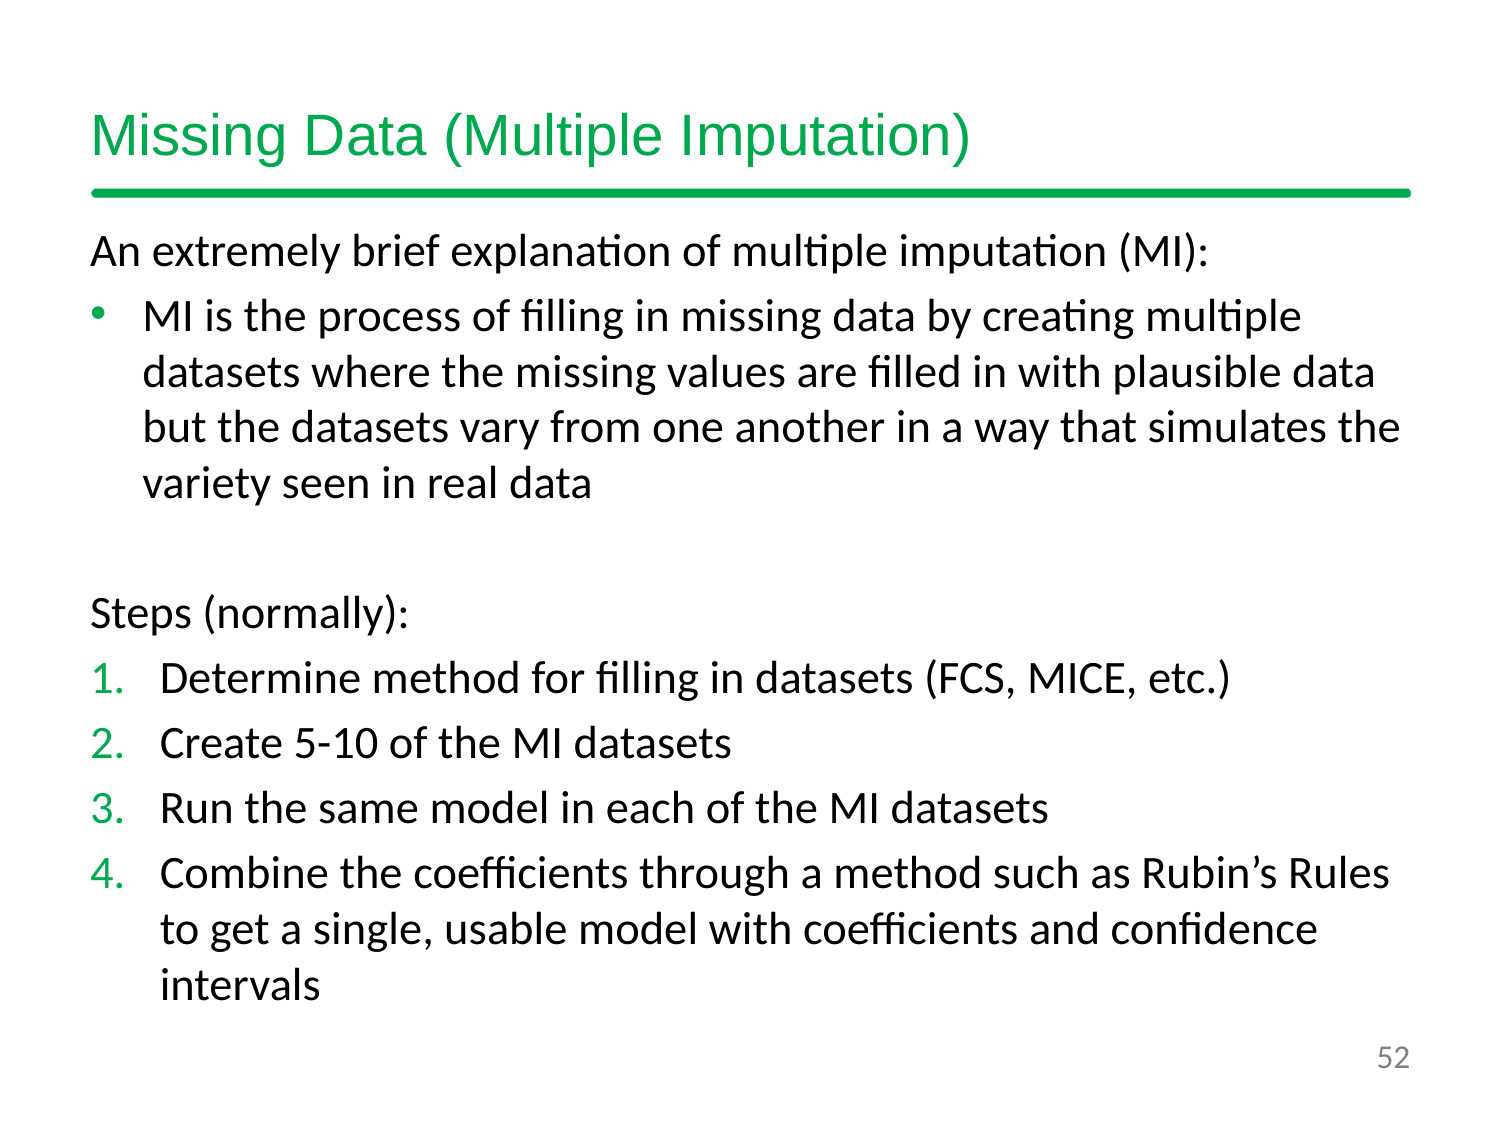

# Missing Data (Multiple Imputation)
An extremely brief explanation of multiple imputation (MI):
MI is the process of filling in missing data by creating multiple datasets where the missing values are filled in with plausible data but the datasets vary from one another in a way that simulates the variety seen in real data

Steps (normally):
Determine method for filling in datasets (FCS, MICE, etc.)
Create 5-10 of the MI datasets
Run the same model in each of the MI datasets
Combine the coefficients through a method such as Rubin’s Rules to get a single, usable model with coefficients and confidence intervals